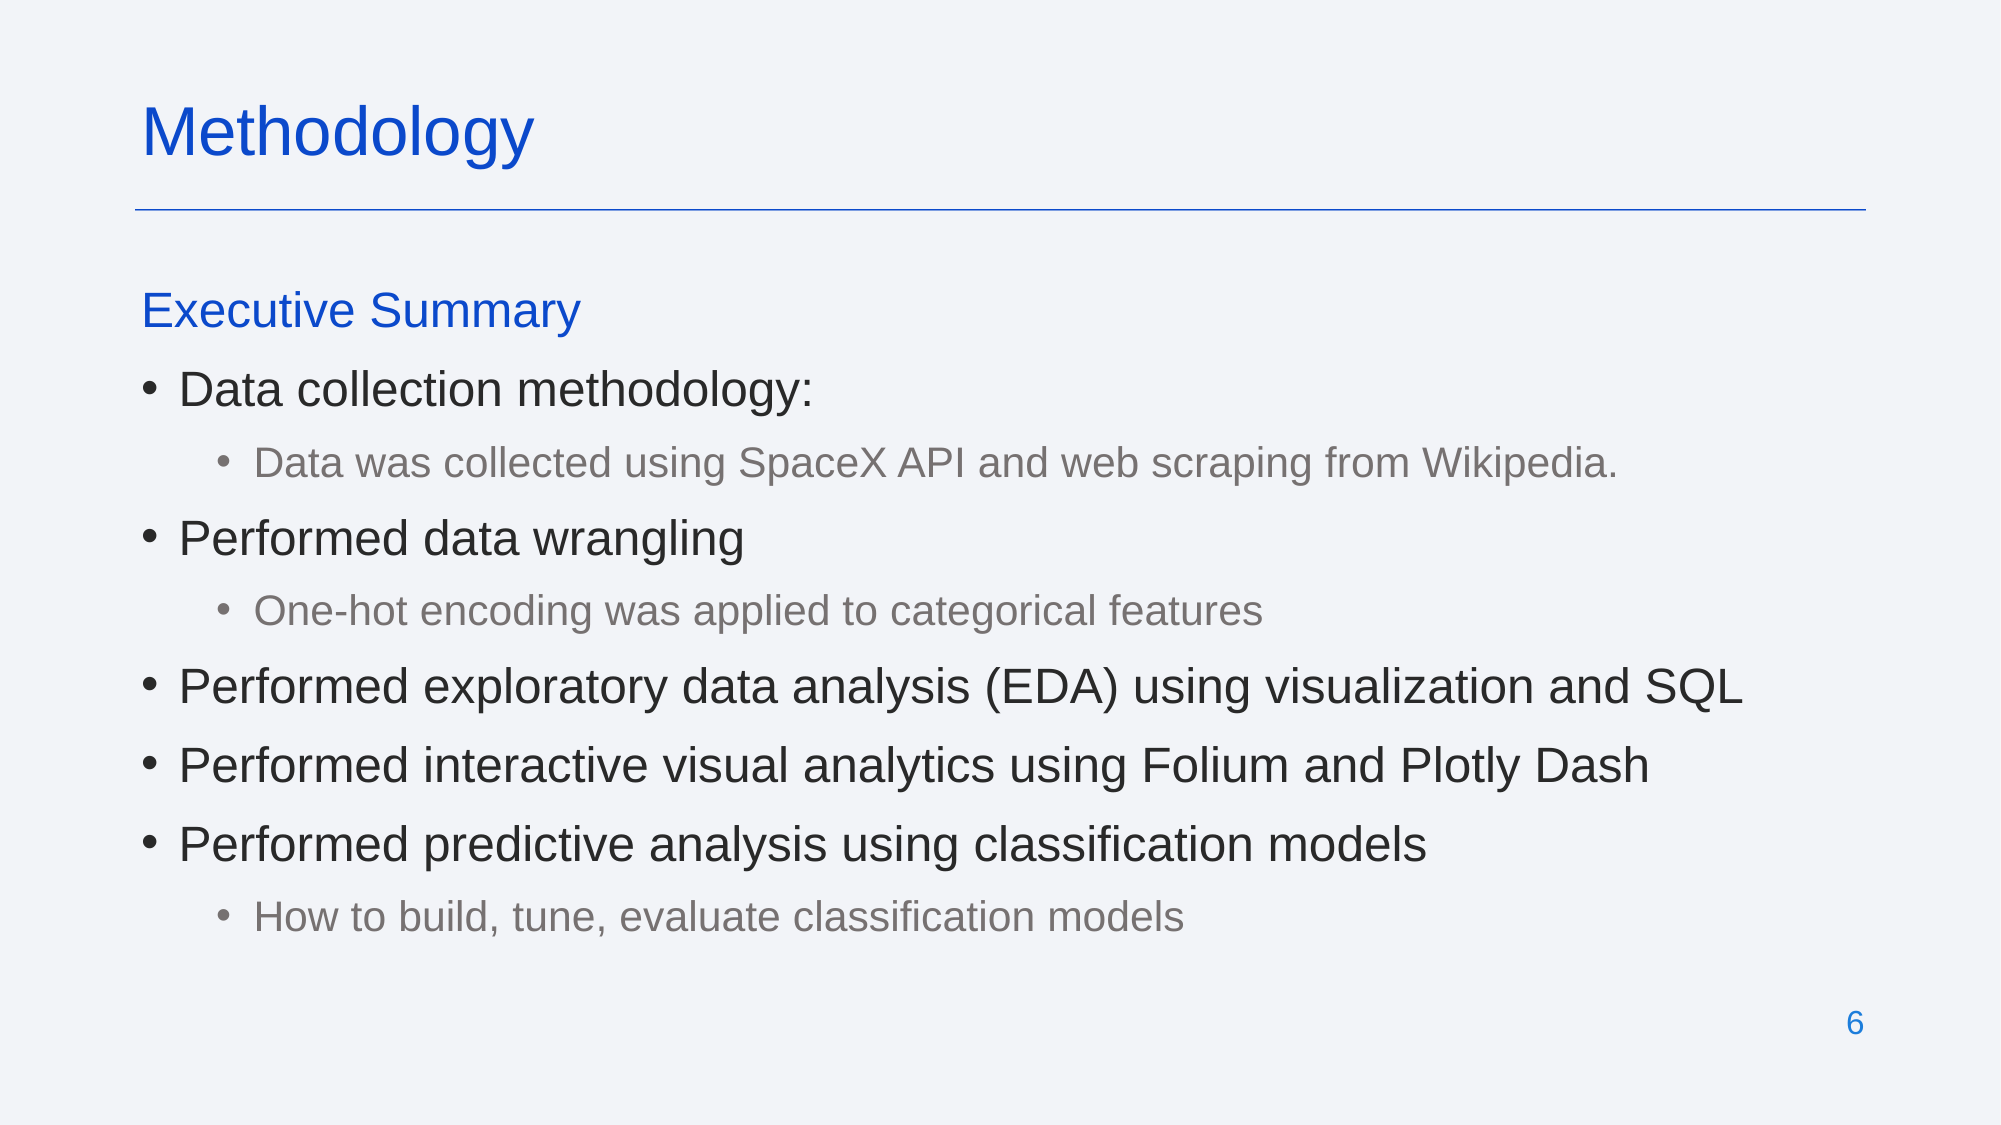

Methodology
Executive Summary
Data collection methodology:
Data was collected using SpaceX API and web scraping from Wikipedia.
Performed data wrangling
One-hot encoding was applied to categorical features
Performed exploratory data analysis (EDA) using visualization and SQL
Performed interactive visual analytics using Folium and Plotly Dash
Performed predictive analysis using classification models
How to build, tune, evaluate classification models

6